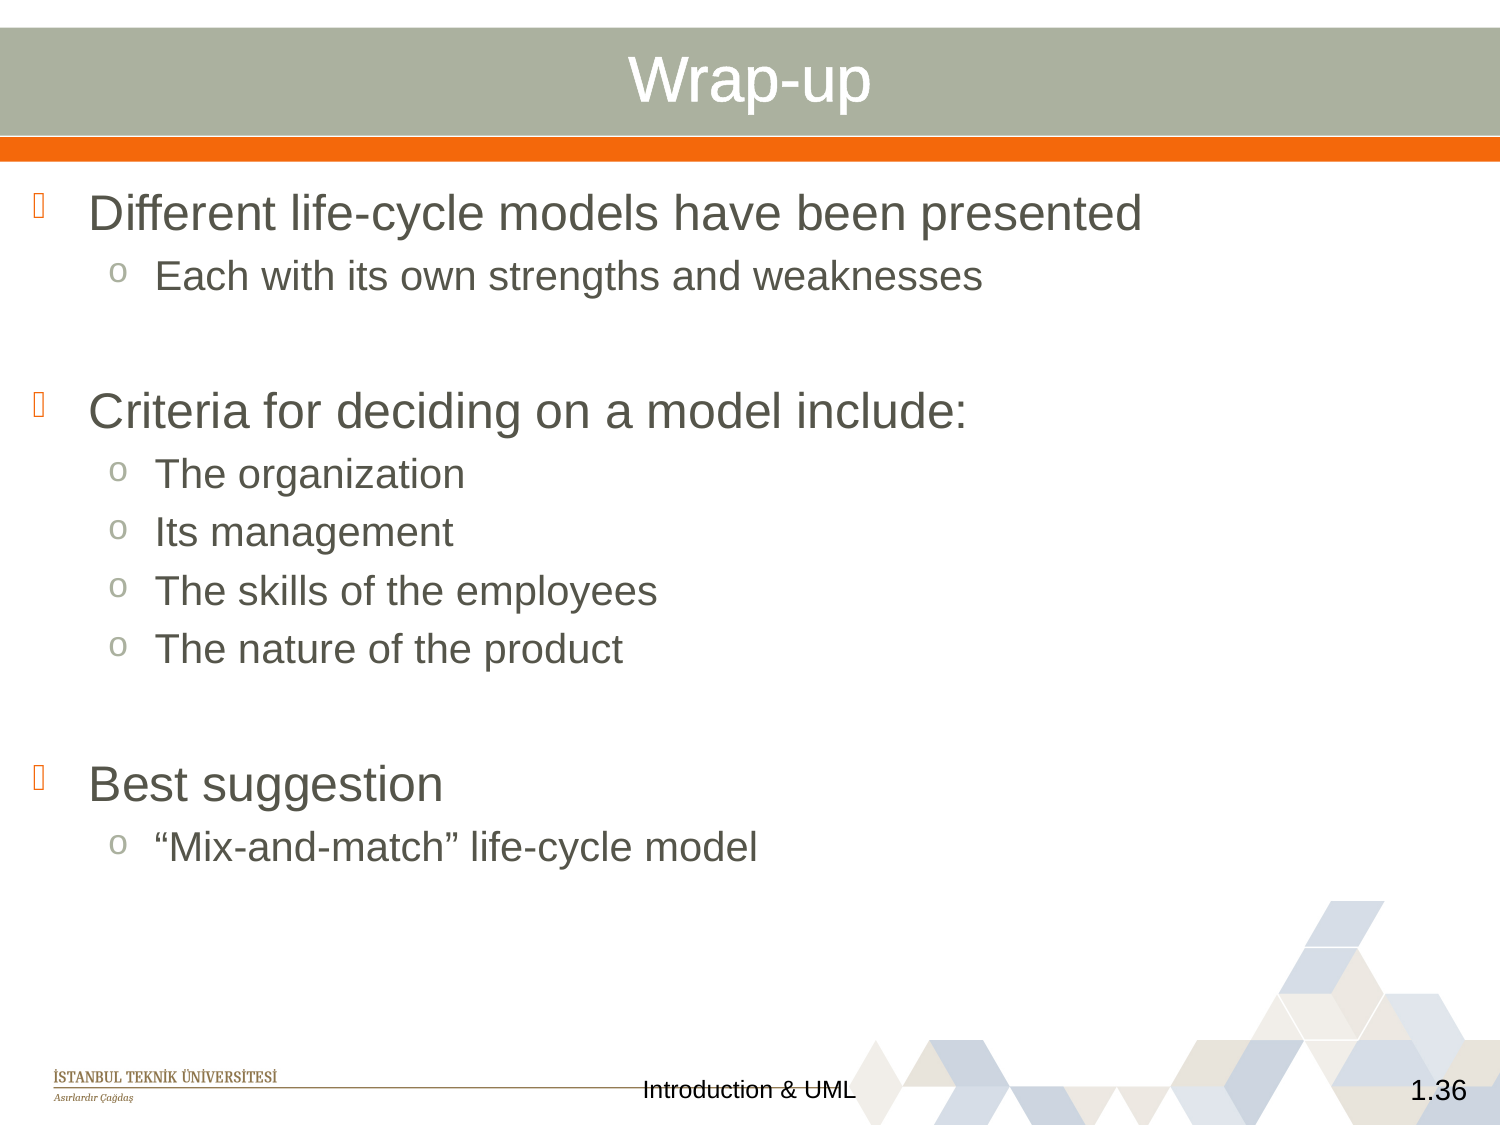

# Wrap-up
Different life-cycle models have been presented
Each with its own strengths and weaknesses

Criteria for deciding on a model include:
The organization
Its management
The skills of the employees
The nature of the product

Best suggestion
“Mix-and-match” life-cycle model

Introduction & UML
1.36